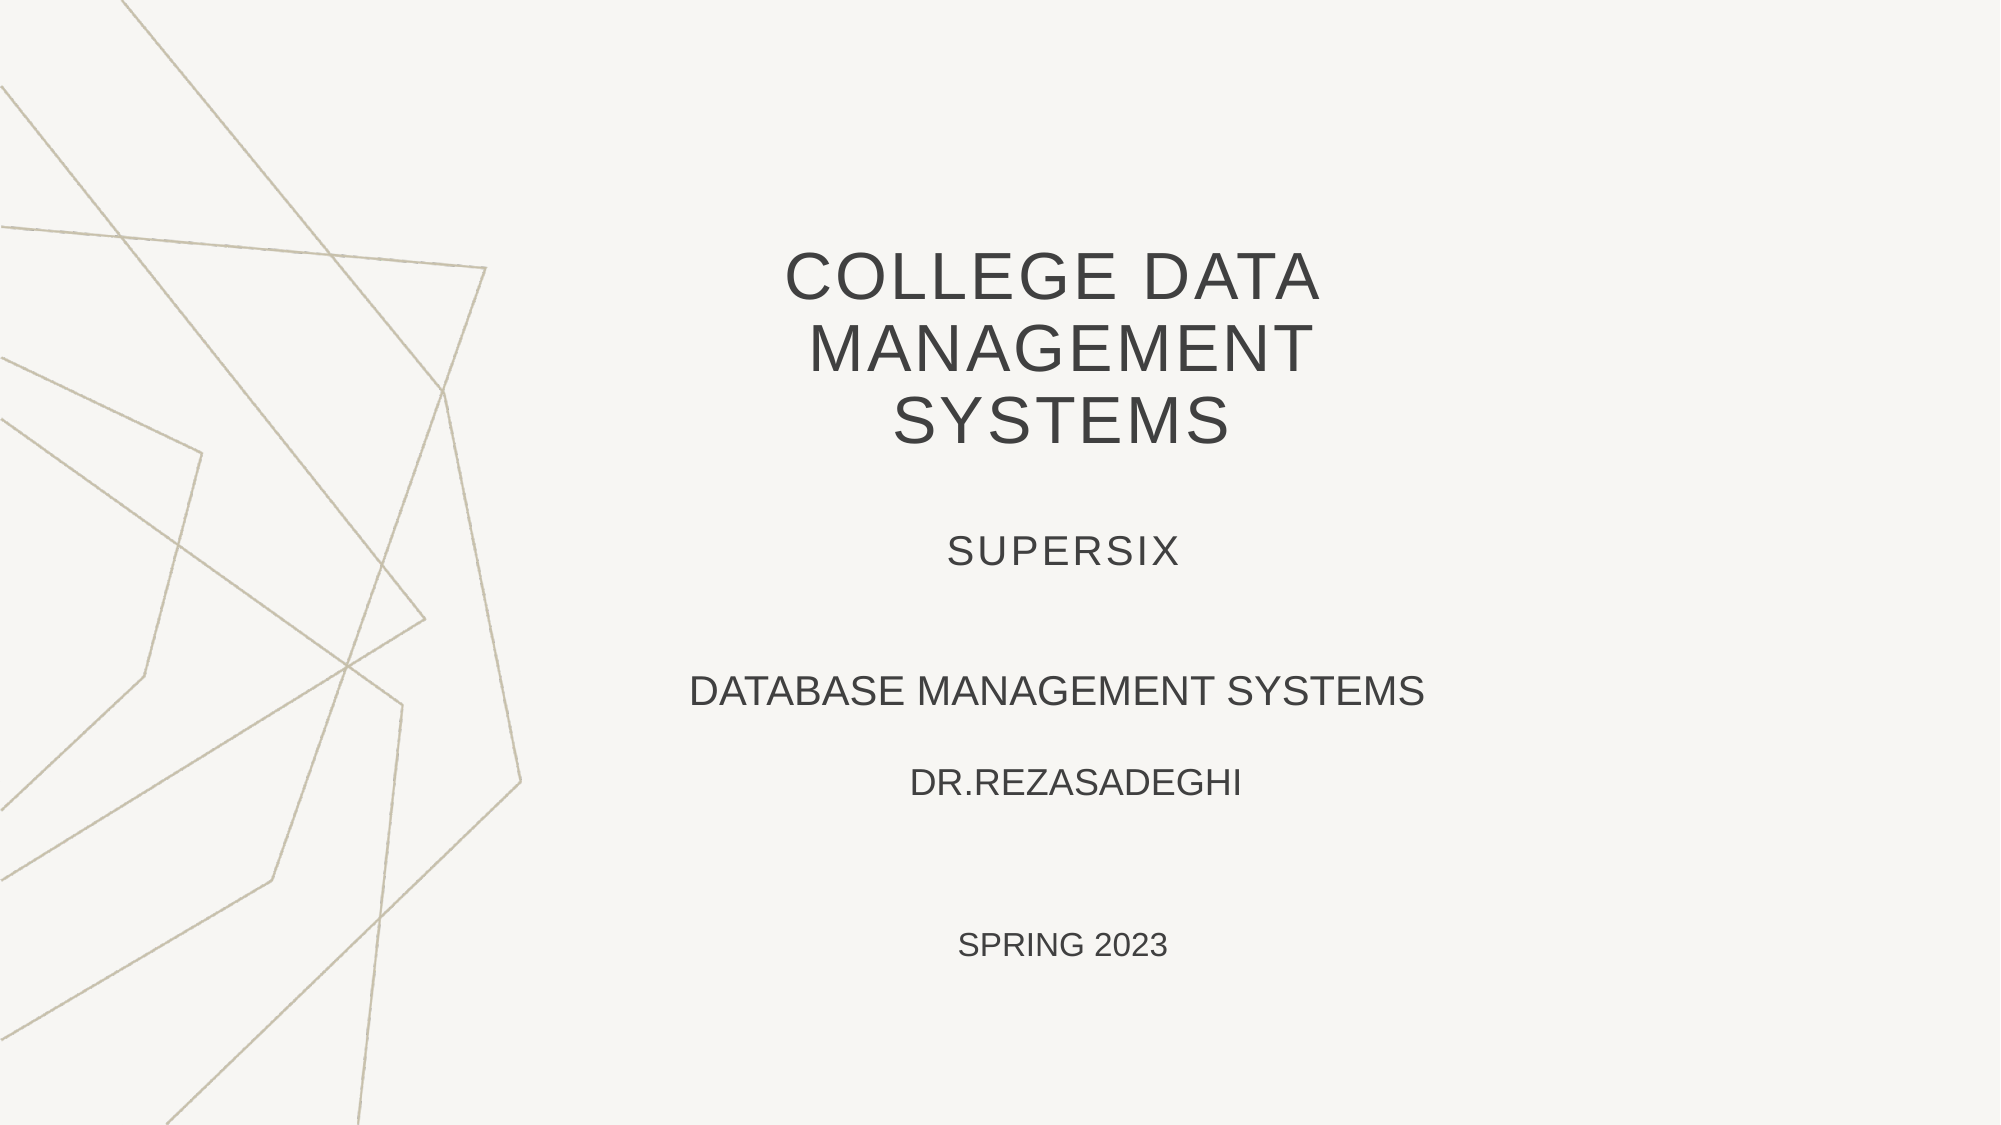

# college data management systems SUPERSIX
DATABASE MANAGEMENT SYSTEMS

    DR.REZASADEGHI

SPRING 2023